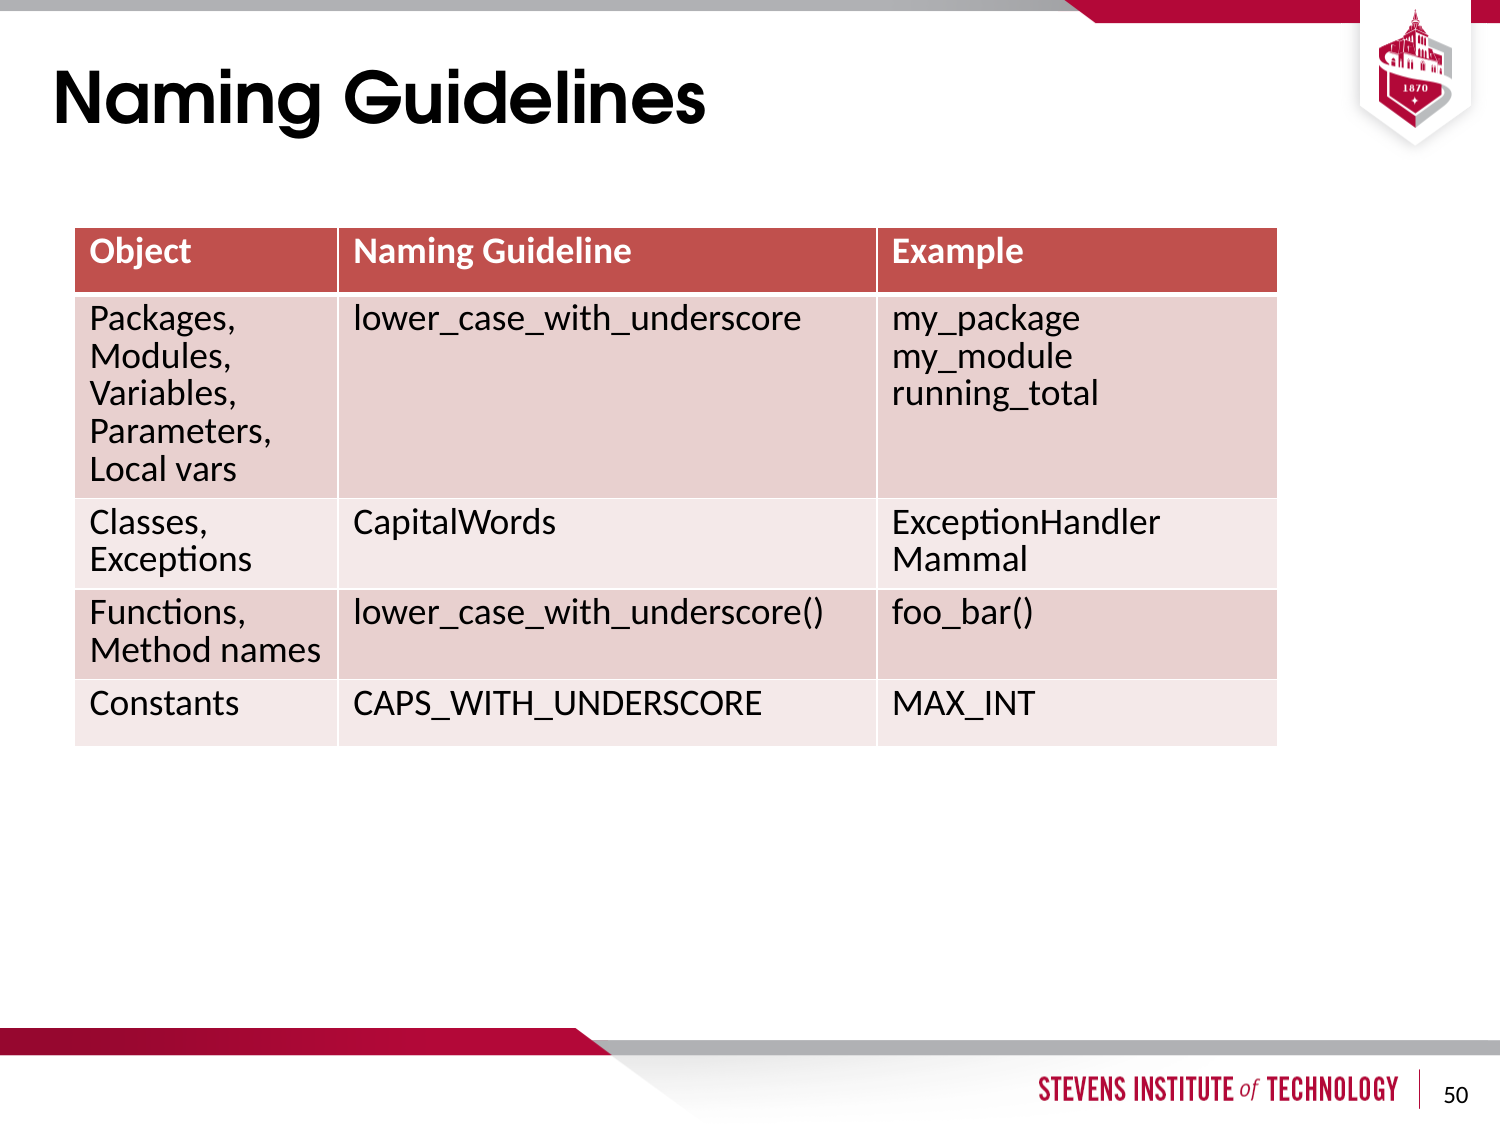

# Naming Guidelines
| Object | Naming Guideline | Example |
| --- | --- | --- |
| Packages, Modules, Variables, Parameters, Local vars | lower\_case\_with\_underscore | my\_package my\_module running\_total |
| Classes, Exceptions | CapitalWords | ExceptionHandler Mammal |
| Functions, Method names | lower\_case\_with\_underscore() | foo\_bar() |
| Constants | CAPS\_WITH\_UNDERSCORE | MAX\_INT |
50